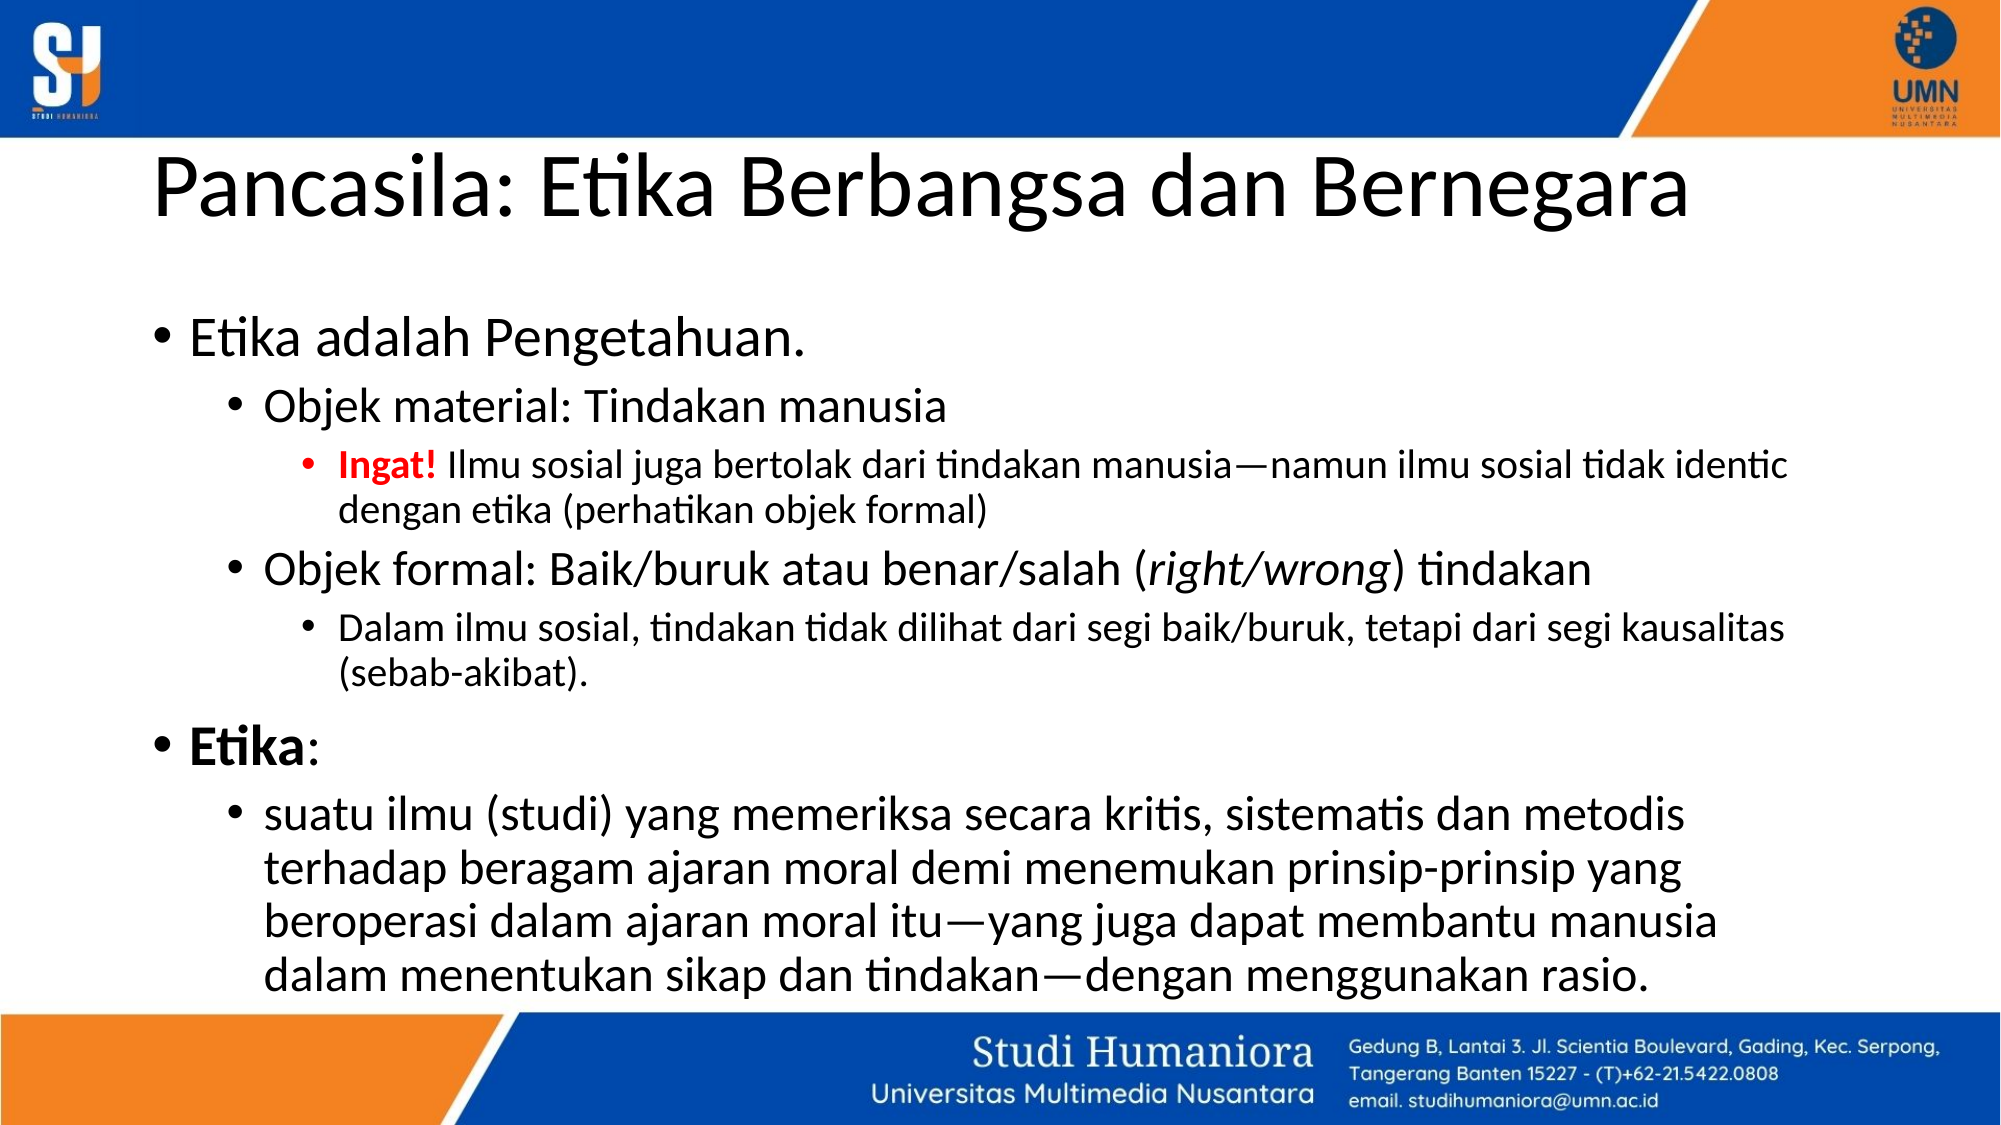

# Pancasila: Etika Berbangsa dan Bernegara
Etika adalah Pengetahuan.
Objek material: Tindakan manusia
Ingat! Ilmu sosial juga bertolak dari tindakan manusia—namun ilmu sosial tidak identic dengan etika (perhatikan objek formal)
Objek formal: Baik/buruk atau benar/salah (right/wrong) tindakan
Dalam ilmu sosial, tindakan tidak dilihat dari segi baik/buruk, tetapi dari segi kausalitas (sebab-akibat).
Etika:
suatu ilmu (studi) yang memeriksa secara kritis, sistematis dan metodis terhadap beragam ajaran moral demi menemukan prinsip-prinsip yang beroperasi dalam ajaran moral itu—yang juga dapat membantu manusia dalam menentukan sikap dan tindakan—dengan menggunakan rasio.